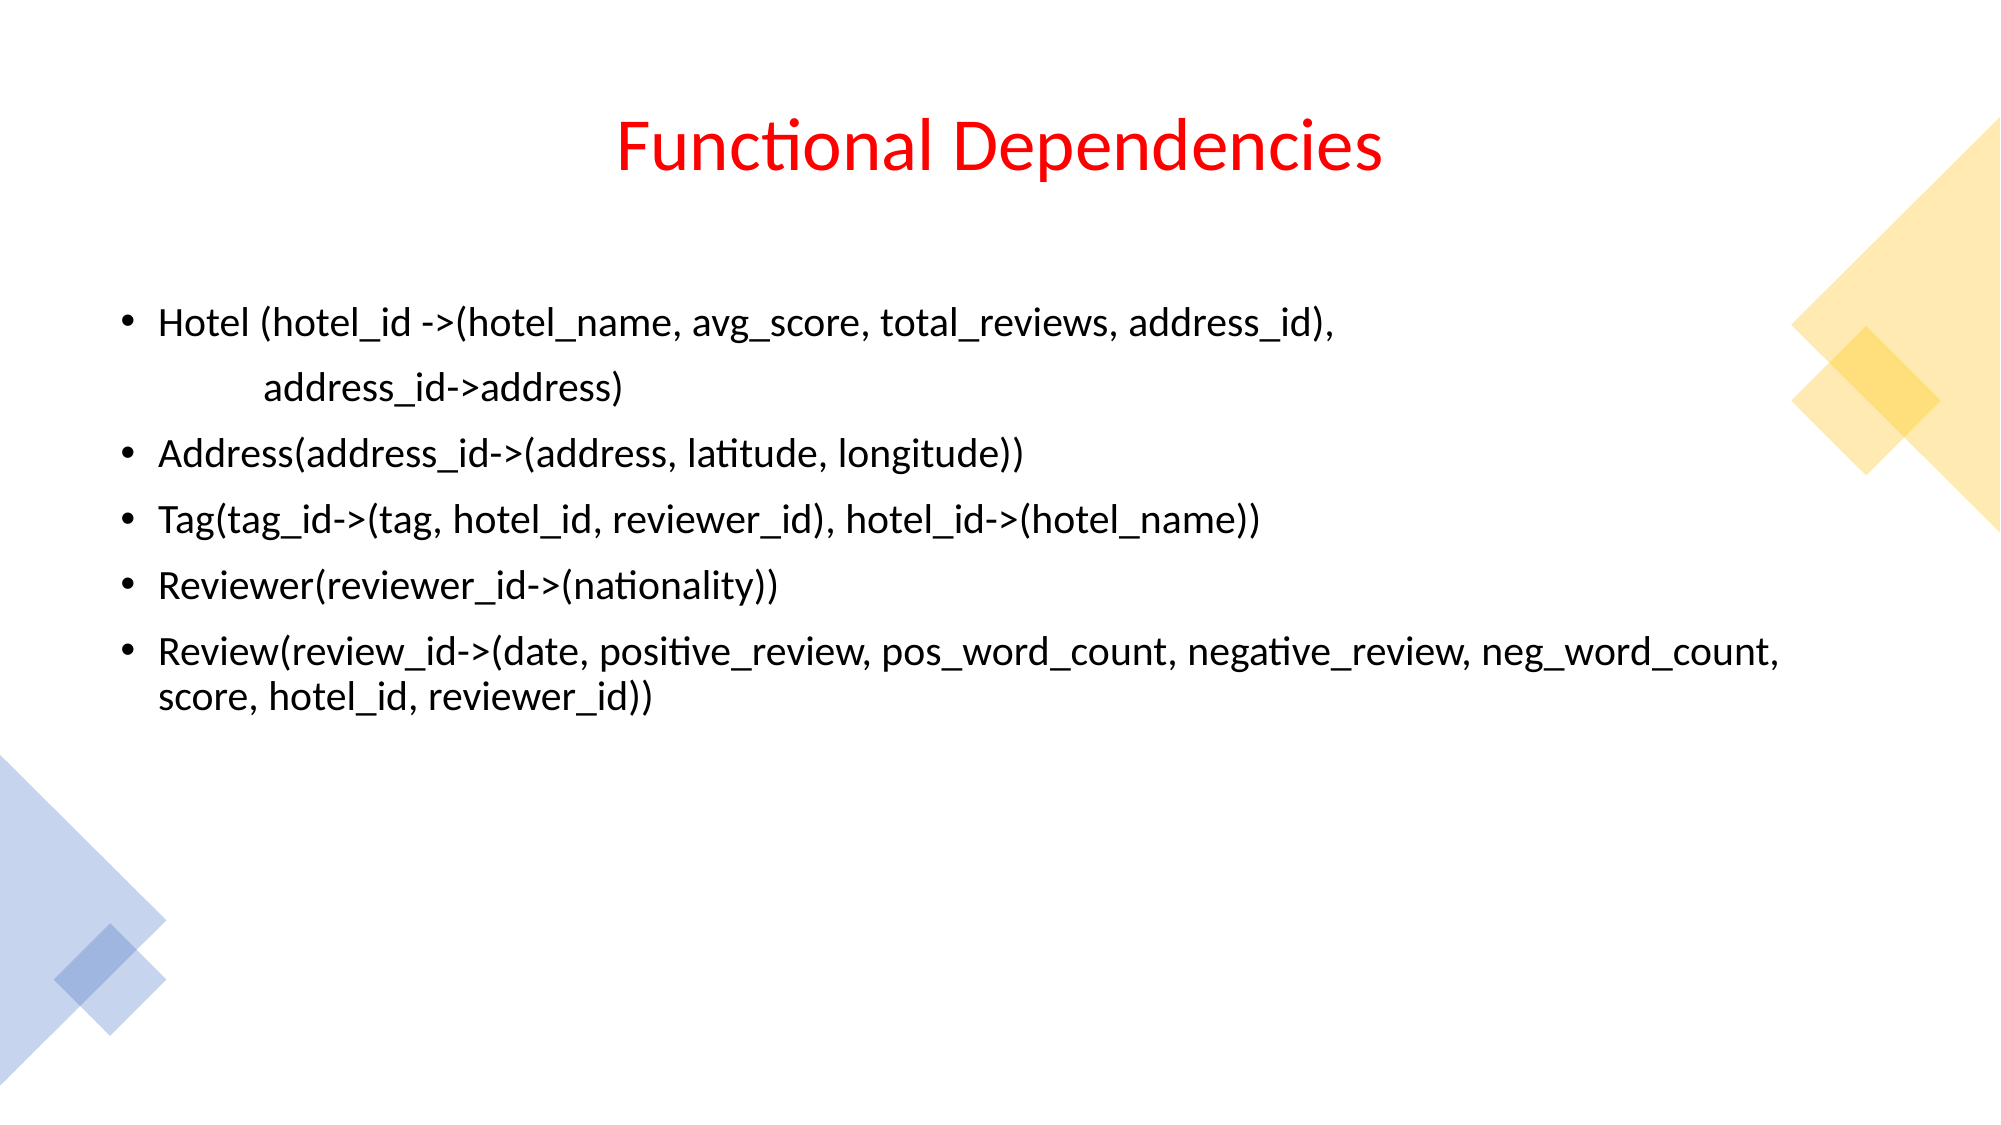

# Functional Dependencies

Hotel (hotel_id ->(hotel_name, avg_score, total_reviews, address_id),
               address_id->address)
Address(address_id->(address, latitude, longitude))
Tag(tag_id->(tag, hotel_id, reviewer_id), hotel_id->(hotel_name))
Reviewer(reviewer_id->(nationality))
Review(review_id->(date, positive_review, pos_word_count, negative_review, neg_word_count, score, hotel_id, reviewer_id))